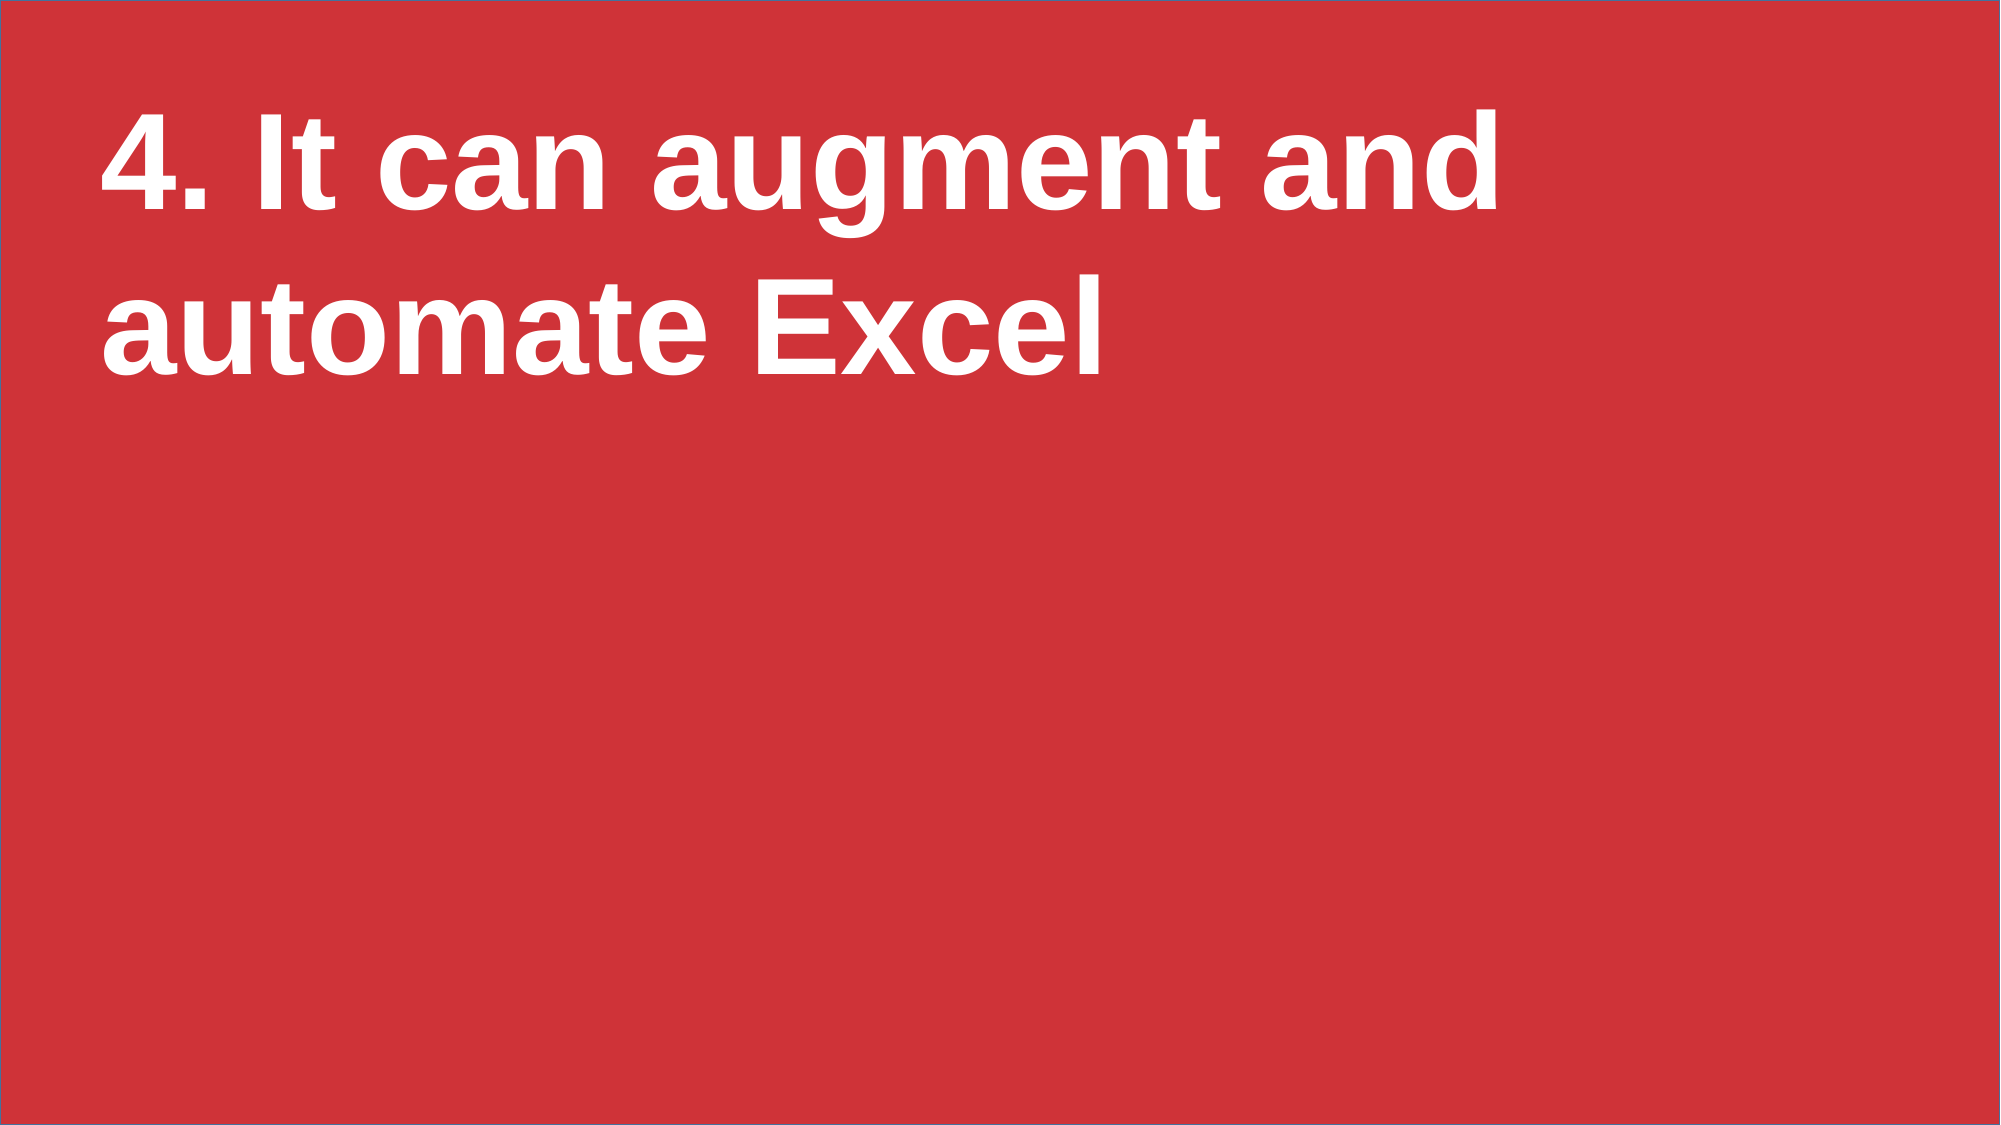

4. It can augment and automate Excel